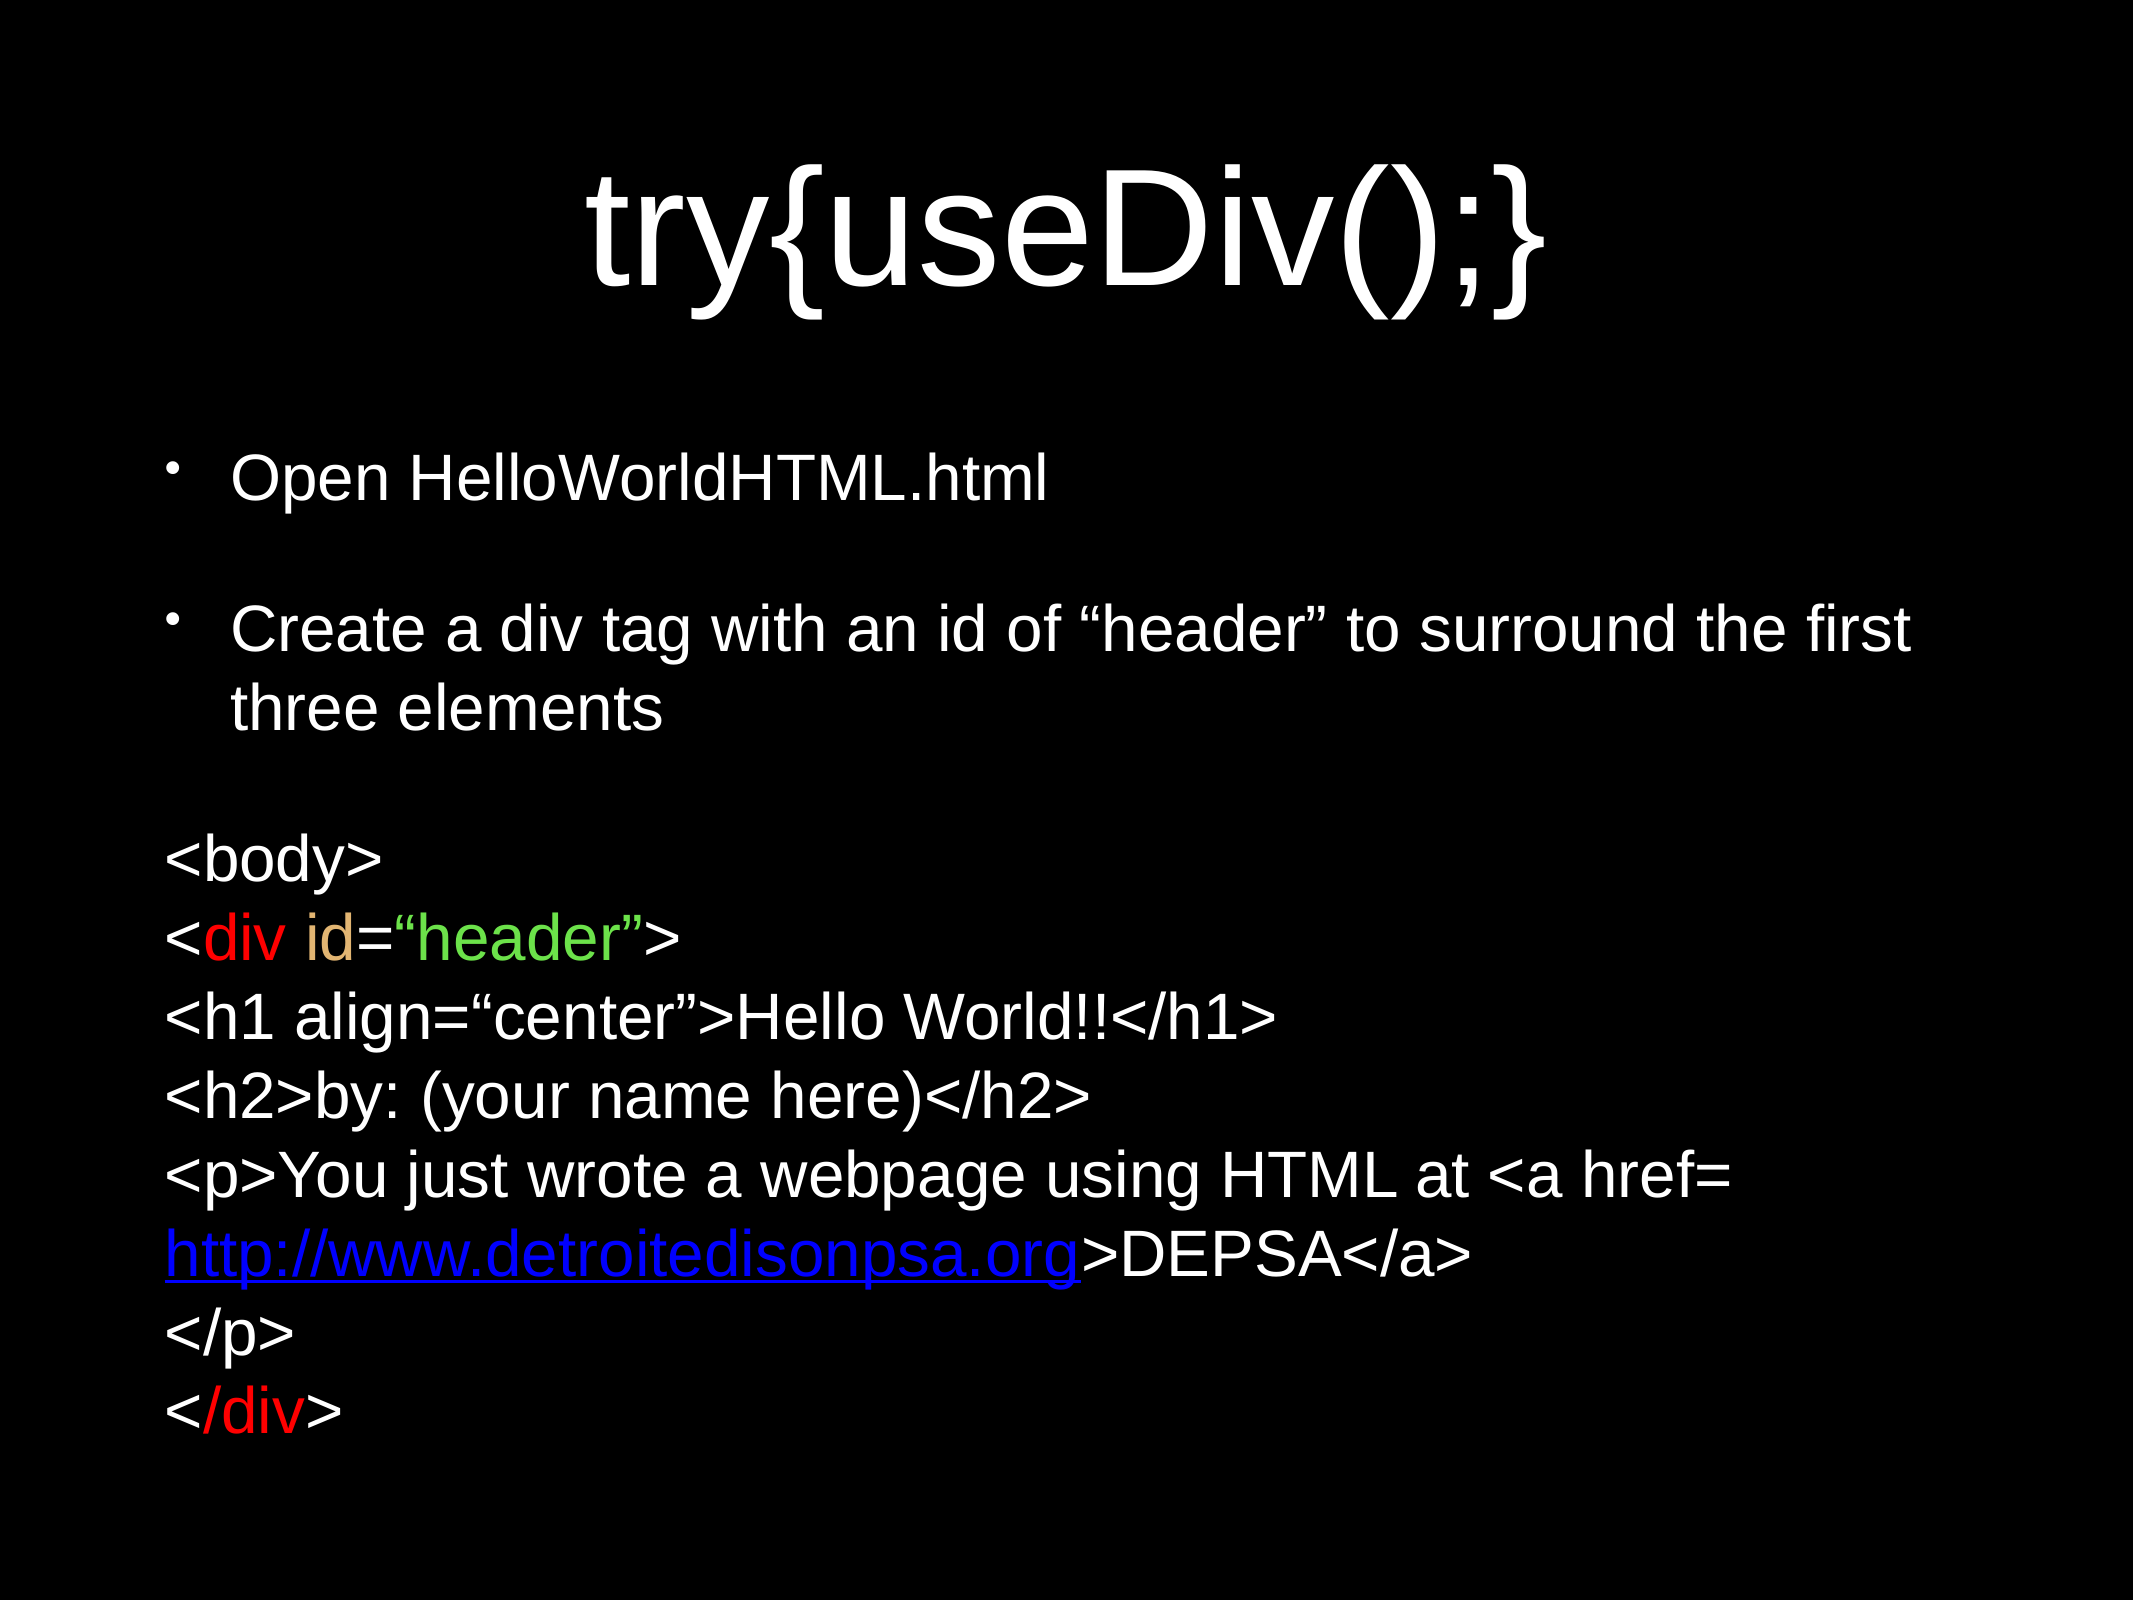

# try{useDiv();}
Open HelloWorldHTML.html
Create a div tag with an id of “header” to surround the first three elements
<body>
<div id=“header”>
<h1 align=“center”>Hello World!!</h1>
<h2>by: (your name here)</h2>
<p>You just wrote a webpage using HTML at <a href=http://www.detroitedisonpsa.org>DEPSA</a>
</p>
</div>